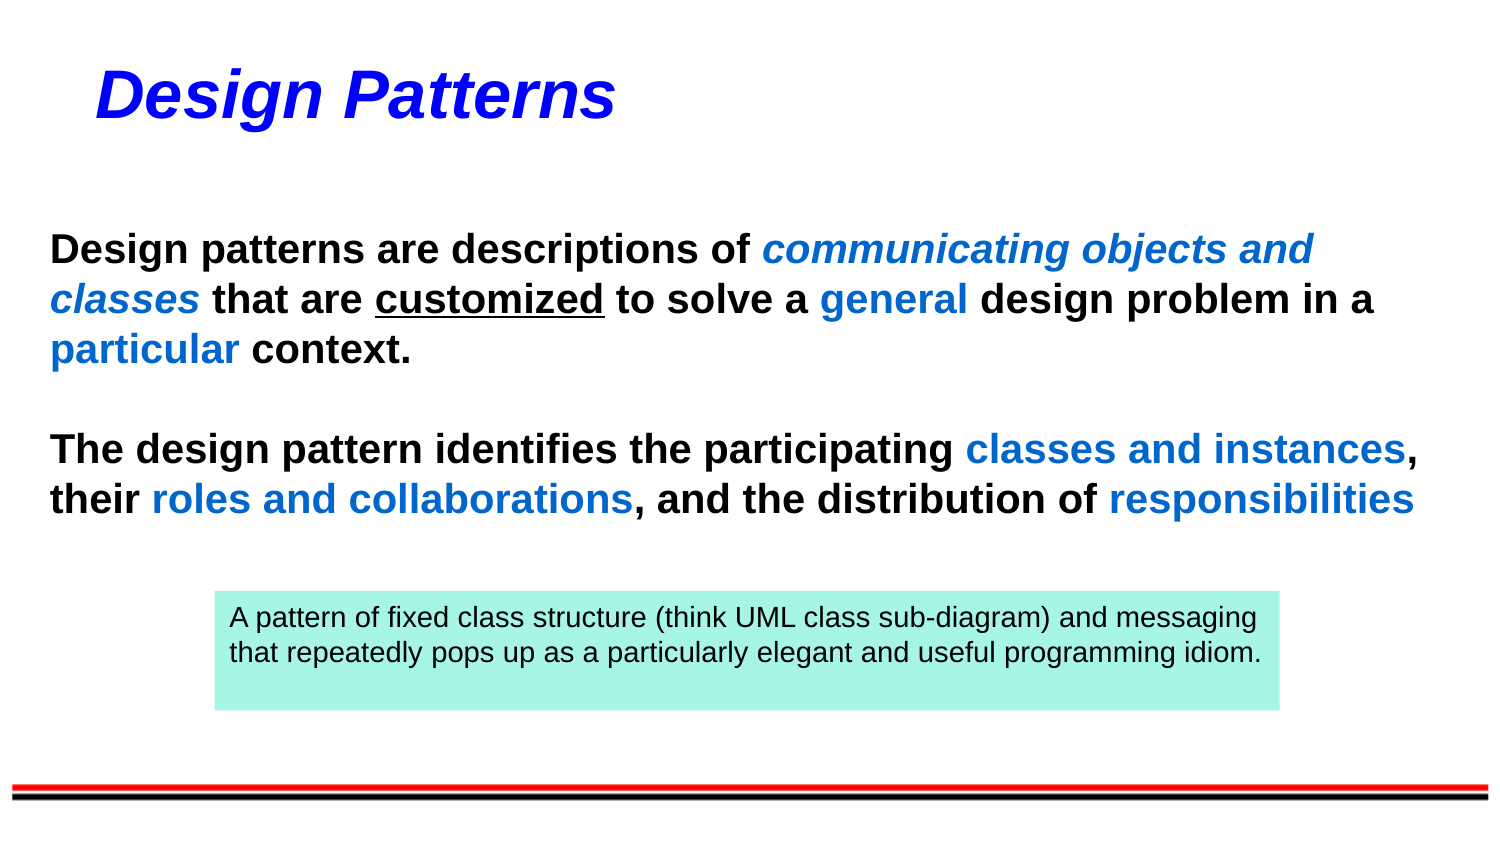

Design Patterns

Design patterns are descriptions of communicating objects and classes that are customized to solve a general design problem in a particular context.
The design pattern identifies the participating classes and instances, their roles and collaborations, and the distribution of responsibilities
A pattern of fixed class structure (think UML class sub-diagram) and messaging that repeatedly pops up as a particularly elegant and useful programming idiom.